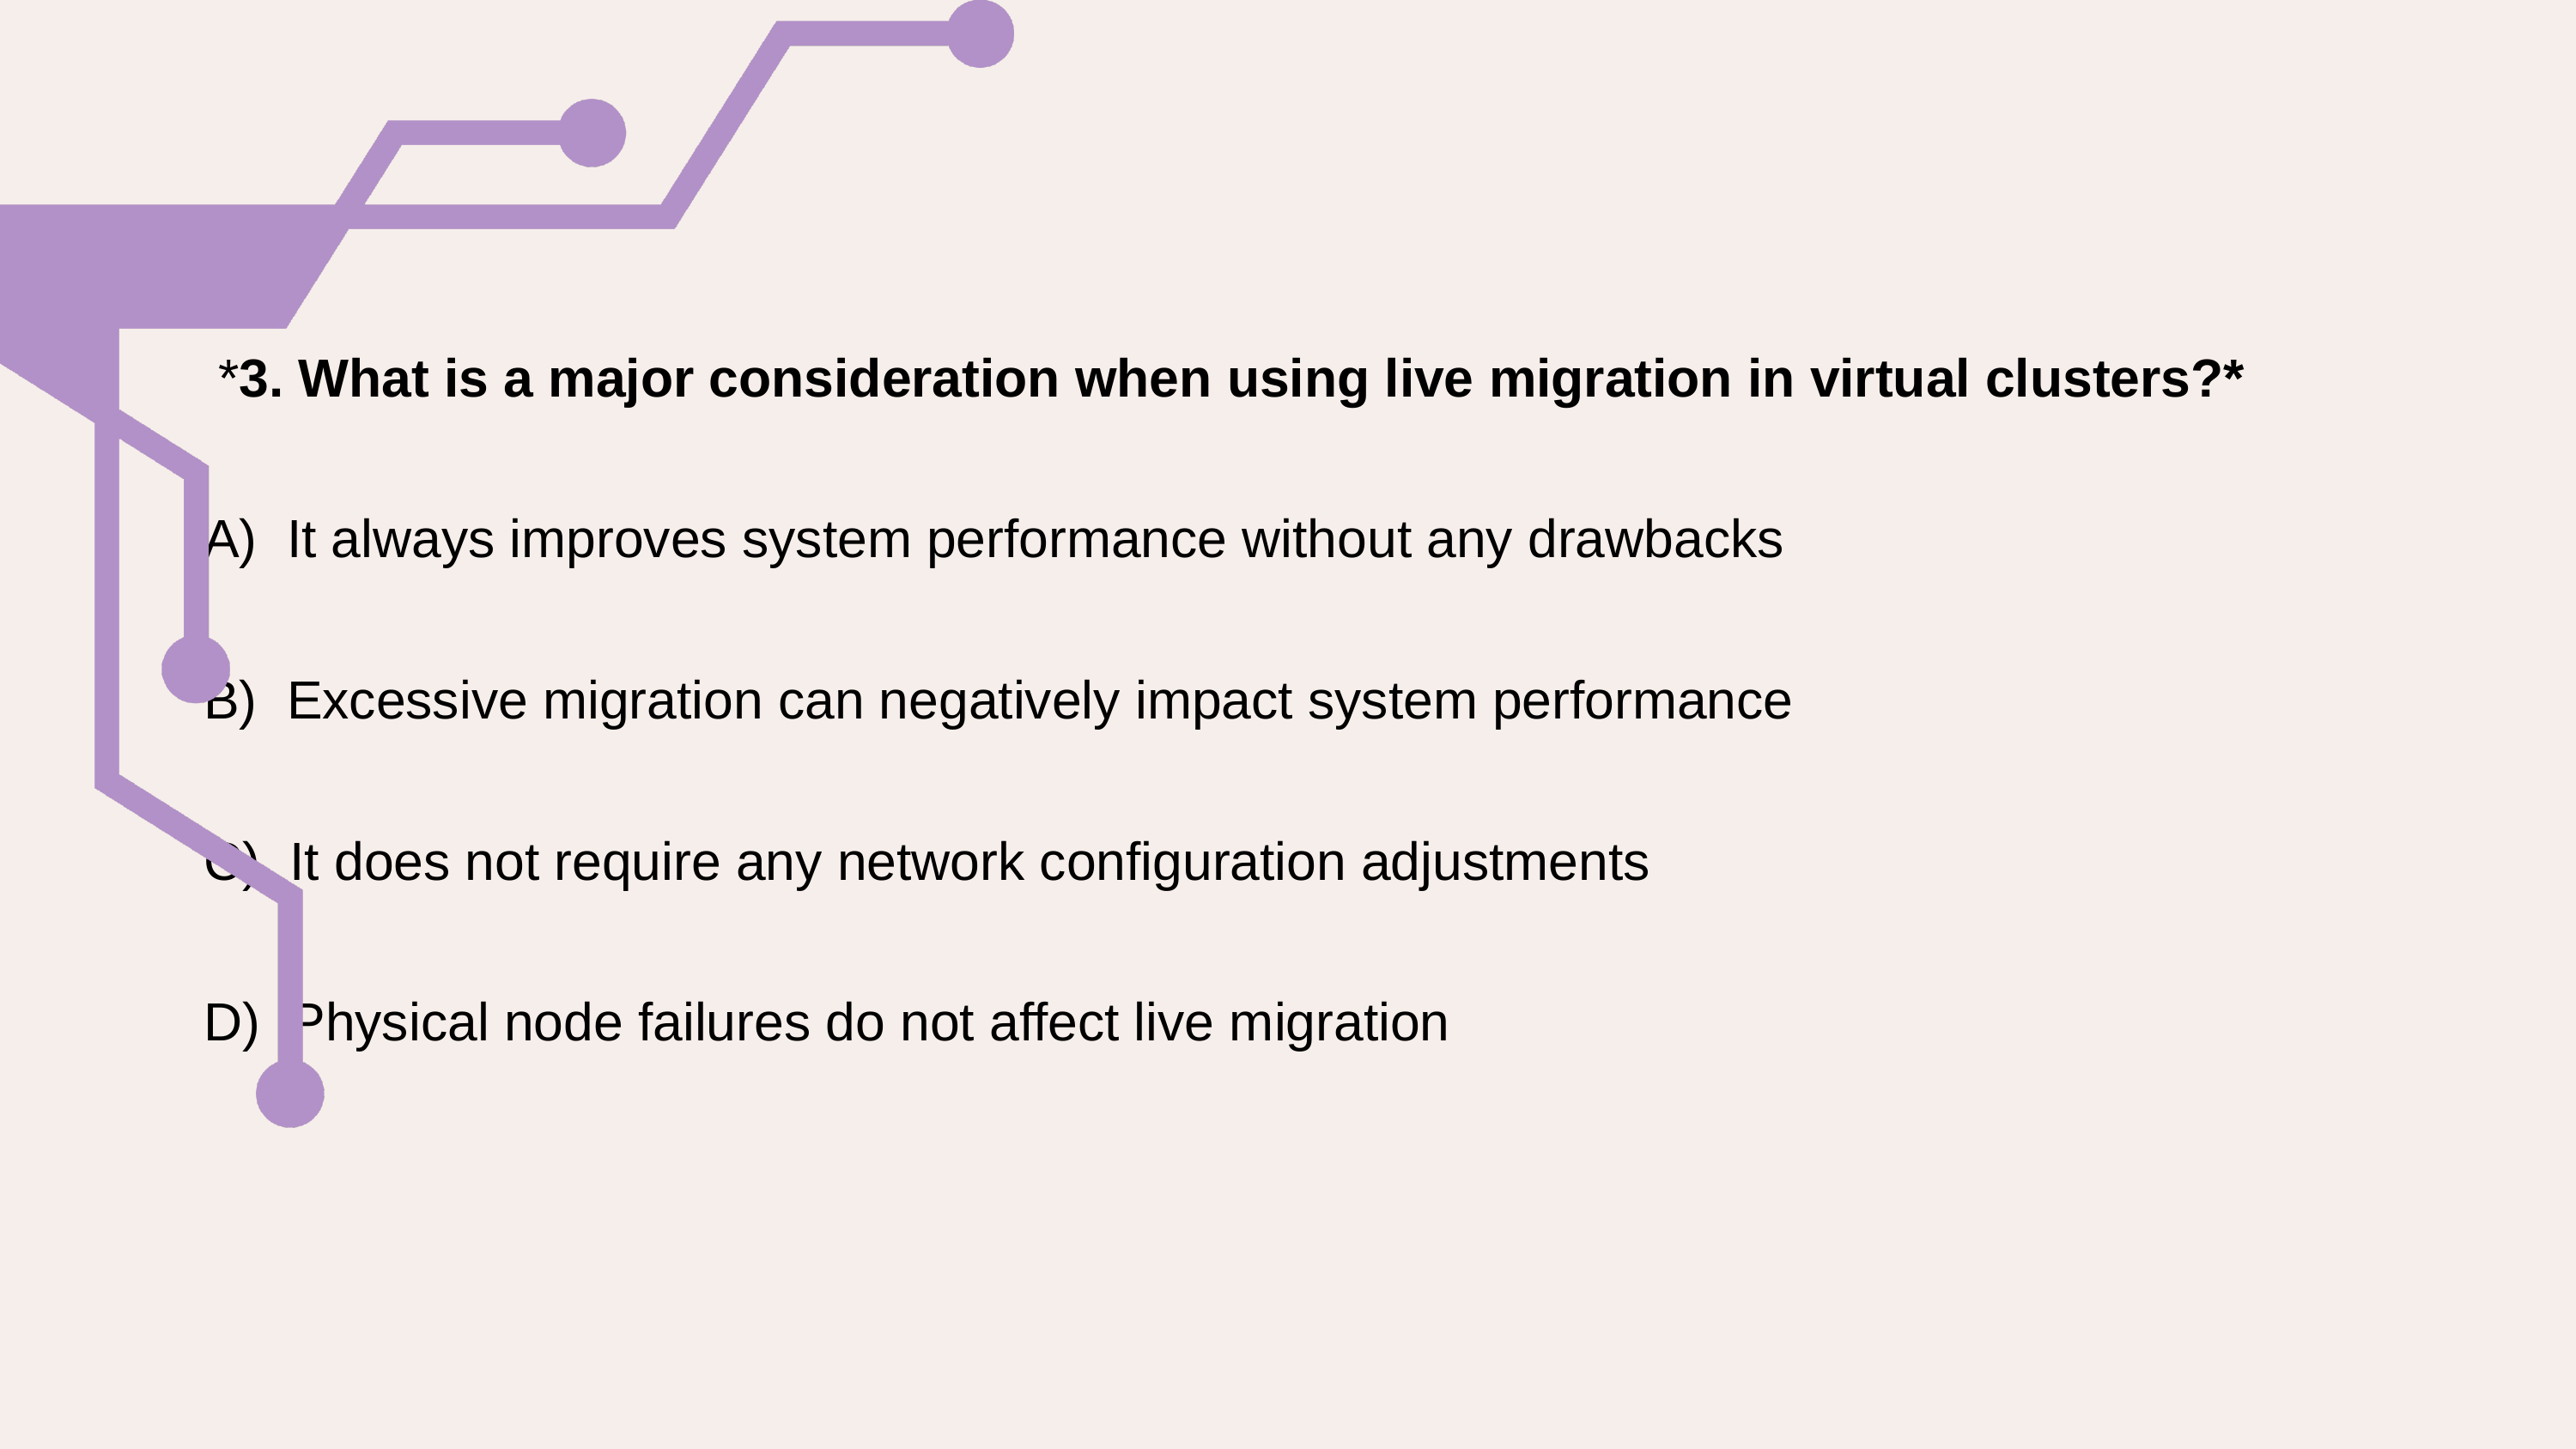

*3. What is a major consideration when using live migration in virtual clusters?*

A)  It always improves system performance without any drawbacks

B)  Excessive migration can negatively impact system performance

C)  It does not require any network configuration adjustments

D)  Physical node failures do not affect live migration